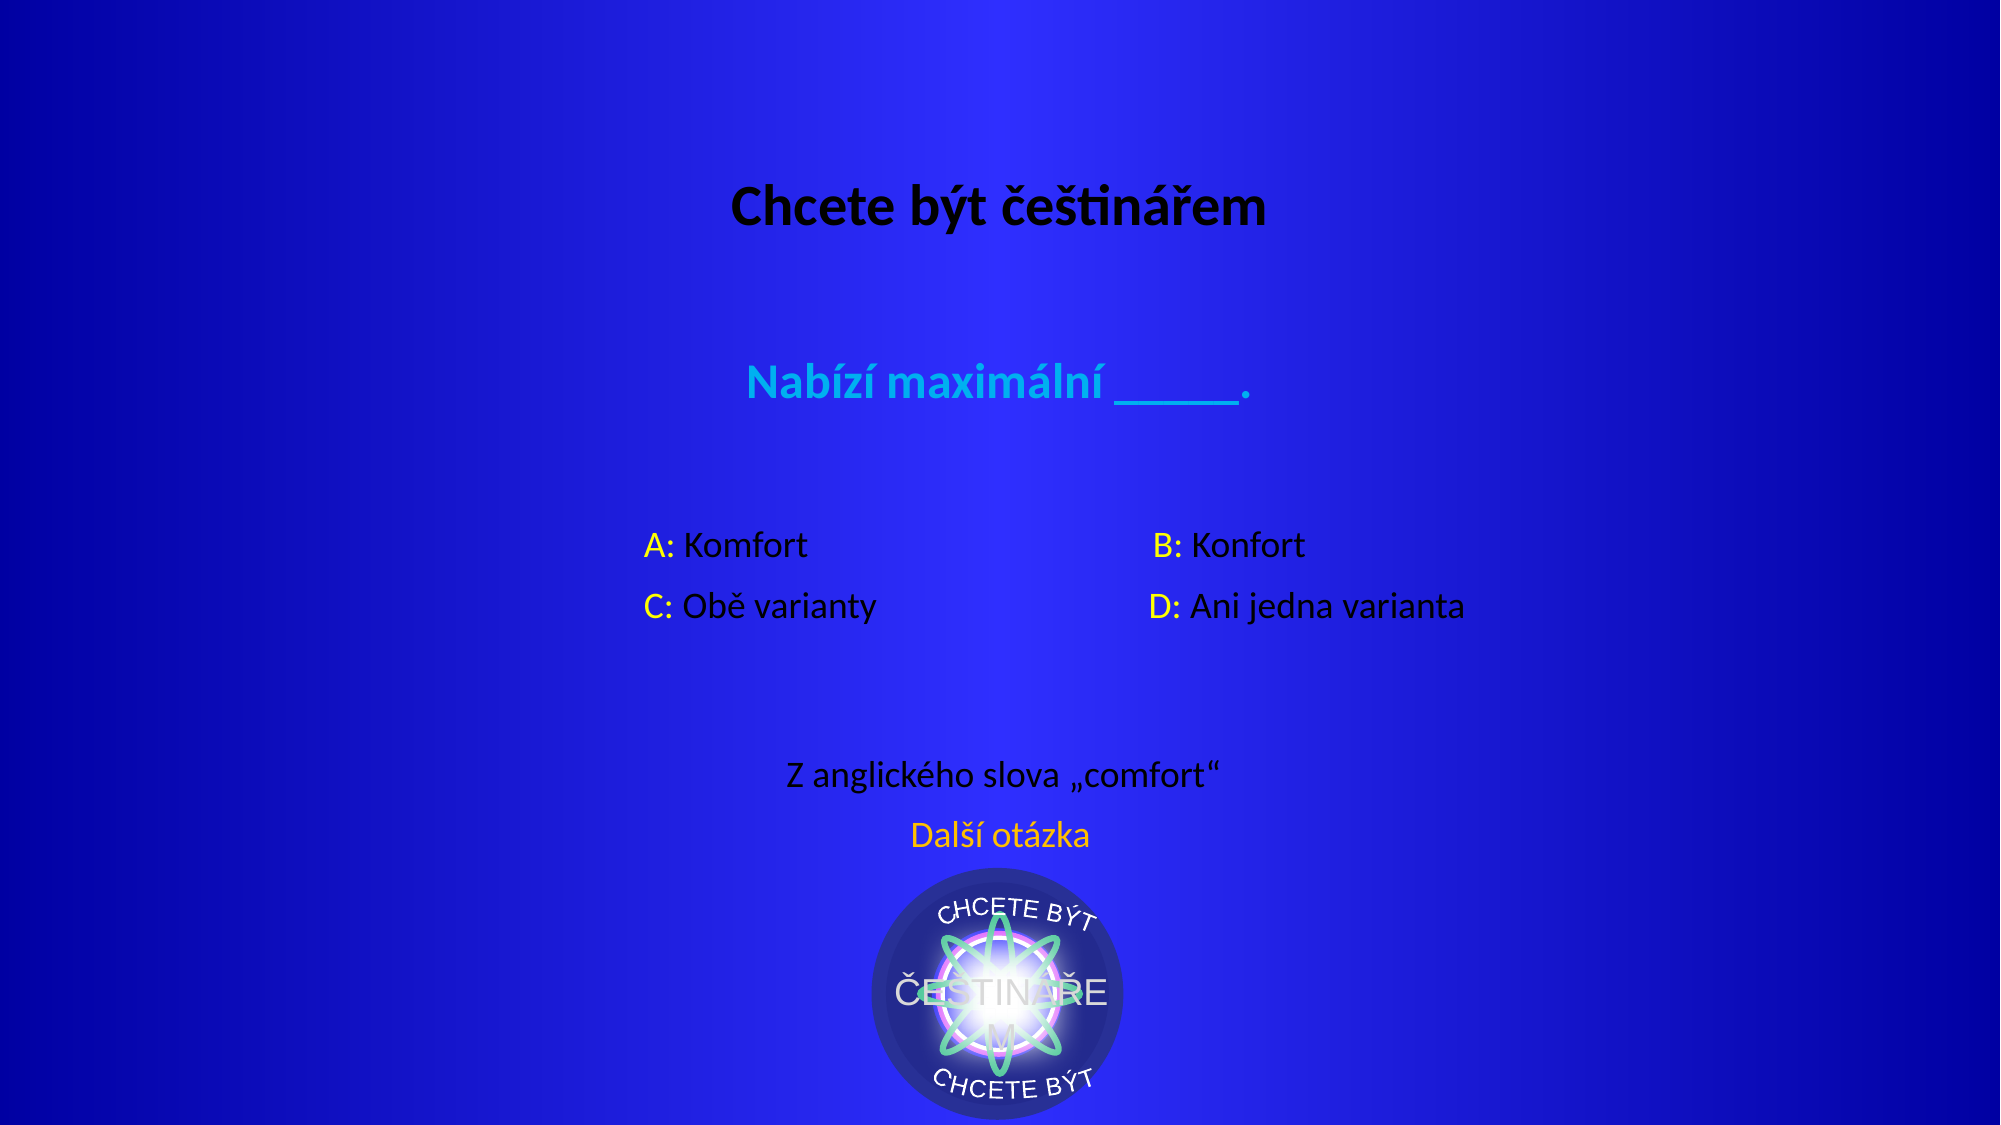

Chcete být češtinářem
Nabízí maximální _____.
A: Komfort
B: Konfort
C: Obě varianty
D: Ani jedna varianta
Z anglického slova „comfort“
Další otázka

CHCETE BÝT

ČEŠTINÁŘEM

CHCETE BÝT